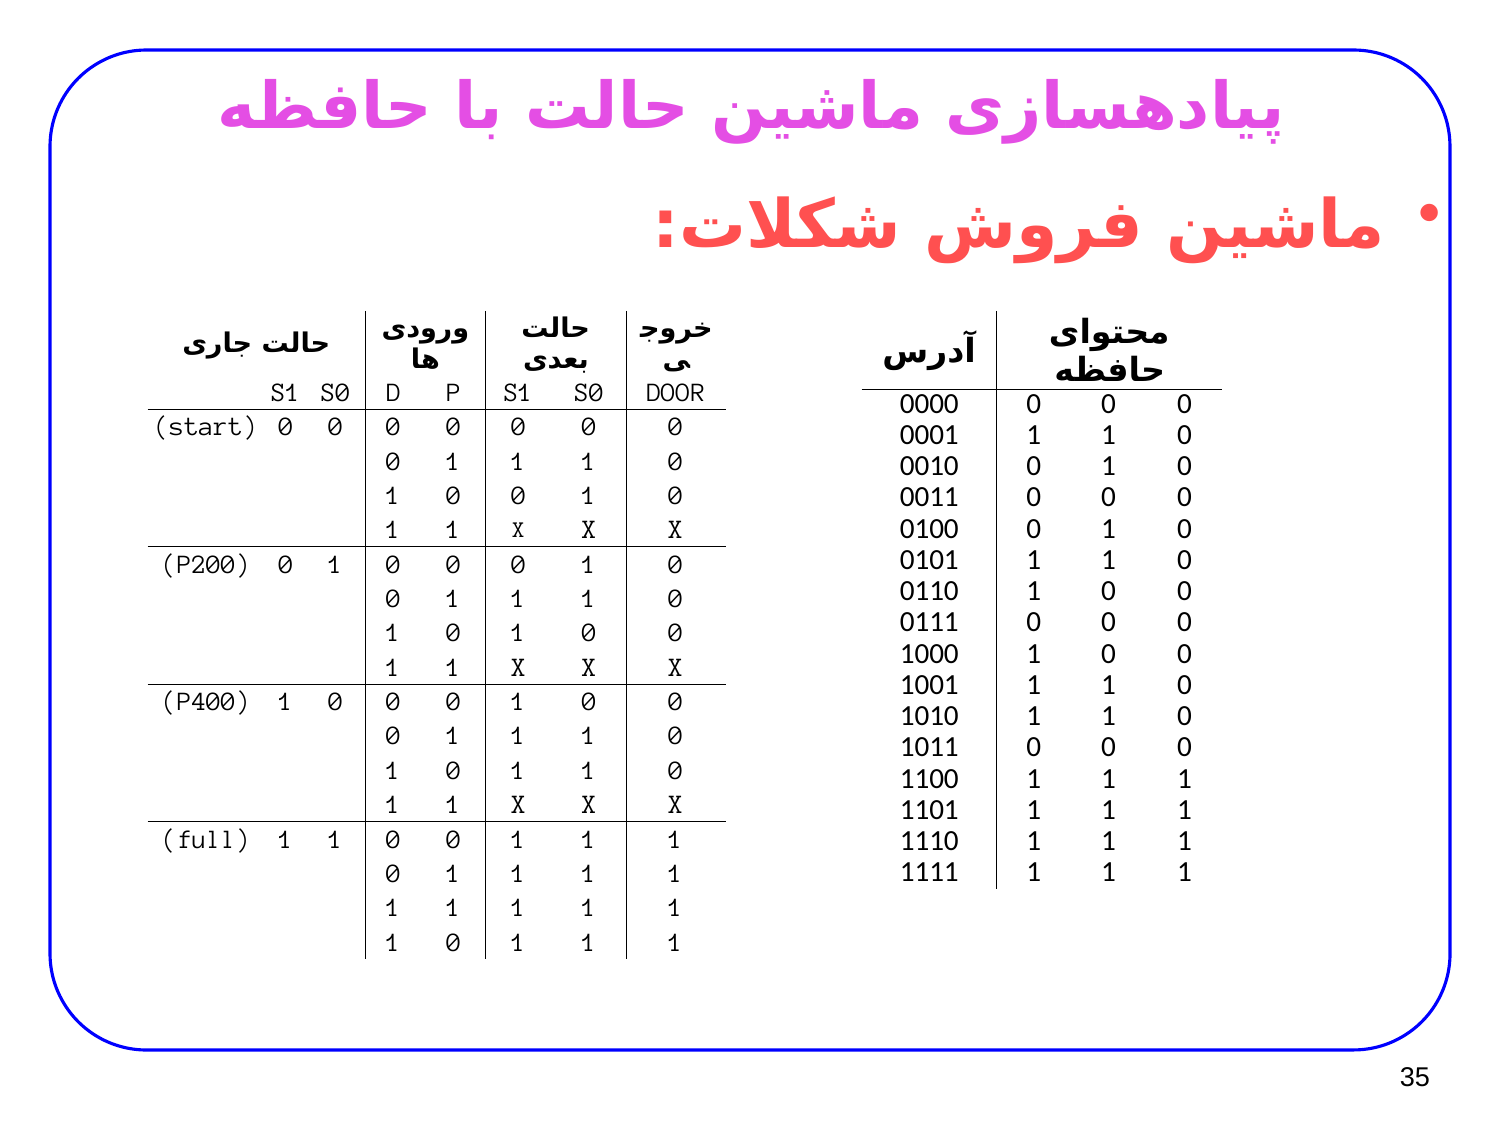

# پیاده­سازی ماشین حالت با حافظه
ماشین فروش شکلات:
| حالت جاری |  |  | ورودی ها |  | حالت بعدی |  | خروجی |
| --- | --- | --- | --- | --- | --- | --- | --- |
|  | S1 | S0 | D | P | S1 | S0 | DOOR |
| (start) | 0 | 0 | 0 | 0 | 0 | 0 | 0 |
|  |  |  | 0 | 1 | 1 | 1 | 0 |
|  |  |  | 1 | 0 | 0 | 1 | 0 |
|  |  |  | 1 | 1 | X | X | X |
| (P200) | 0 | 1 | 0 | 0 | 0 | 1 | 0 |
|  |  |  | 0 | 1 | 1 | 1 | 0 |
|  |  |  | 1 | 0 | 1 | 0 | 0 |
|  |  |  | 1 | 1 | X | X | X |
| (P400) | 1 | 0 | 0 | 0 | 1 | 0 | 0 |
|  |  |  | 0 | 1 | 1 | 1 | 0 |
|  |  |  | 1 | 0 | 1 | 1 | 0 |
|  |  |  | 1 | 1 | X | X | X |
| (full) | 1 | 1 | 0 | 0 | 1 | 1 | 1 |
|  |  |  | 0 | 1 | 1 | 1 | 1 |
|  |  |  | 1 | 1 | 1 | 1 | 1 |
|  |  |  | 1 | 0 | 1 | 1 | 1 |
| آدرس | محتوای حافظه |  |  |
| --- | --- | --- | --- |
| 0000 | 0 | 0 | 0 |
| 0001 | 1 | 1 | 0 |
| 0010 | 0 | 1 | 0 |
| 0011 | 0 | 0 | 0 |
| 0100 | 0 | 1 | 0 |
| 0101 | 1 | 1 | 0 |
| 0110 | 1 | 0 | 0 |
| 0111 | 0 | 0 | 0 |
| 1000 | 1 | 0 | 0 |
| 1001 | 1 | 1 | 0 |
| 1010 | 1 | 1 | 0 |
| 1011 | 0 | 0 | 0 |
| 1100 | 1 | 1 | 1 |
| 1101 | 1 | 1 | 1 |
| 1110 | 1 | 1 | 1 |
| 1111 | 1 | 1 | 1 |
35